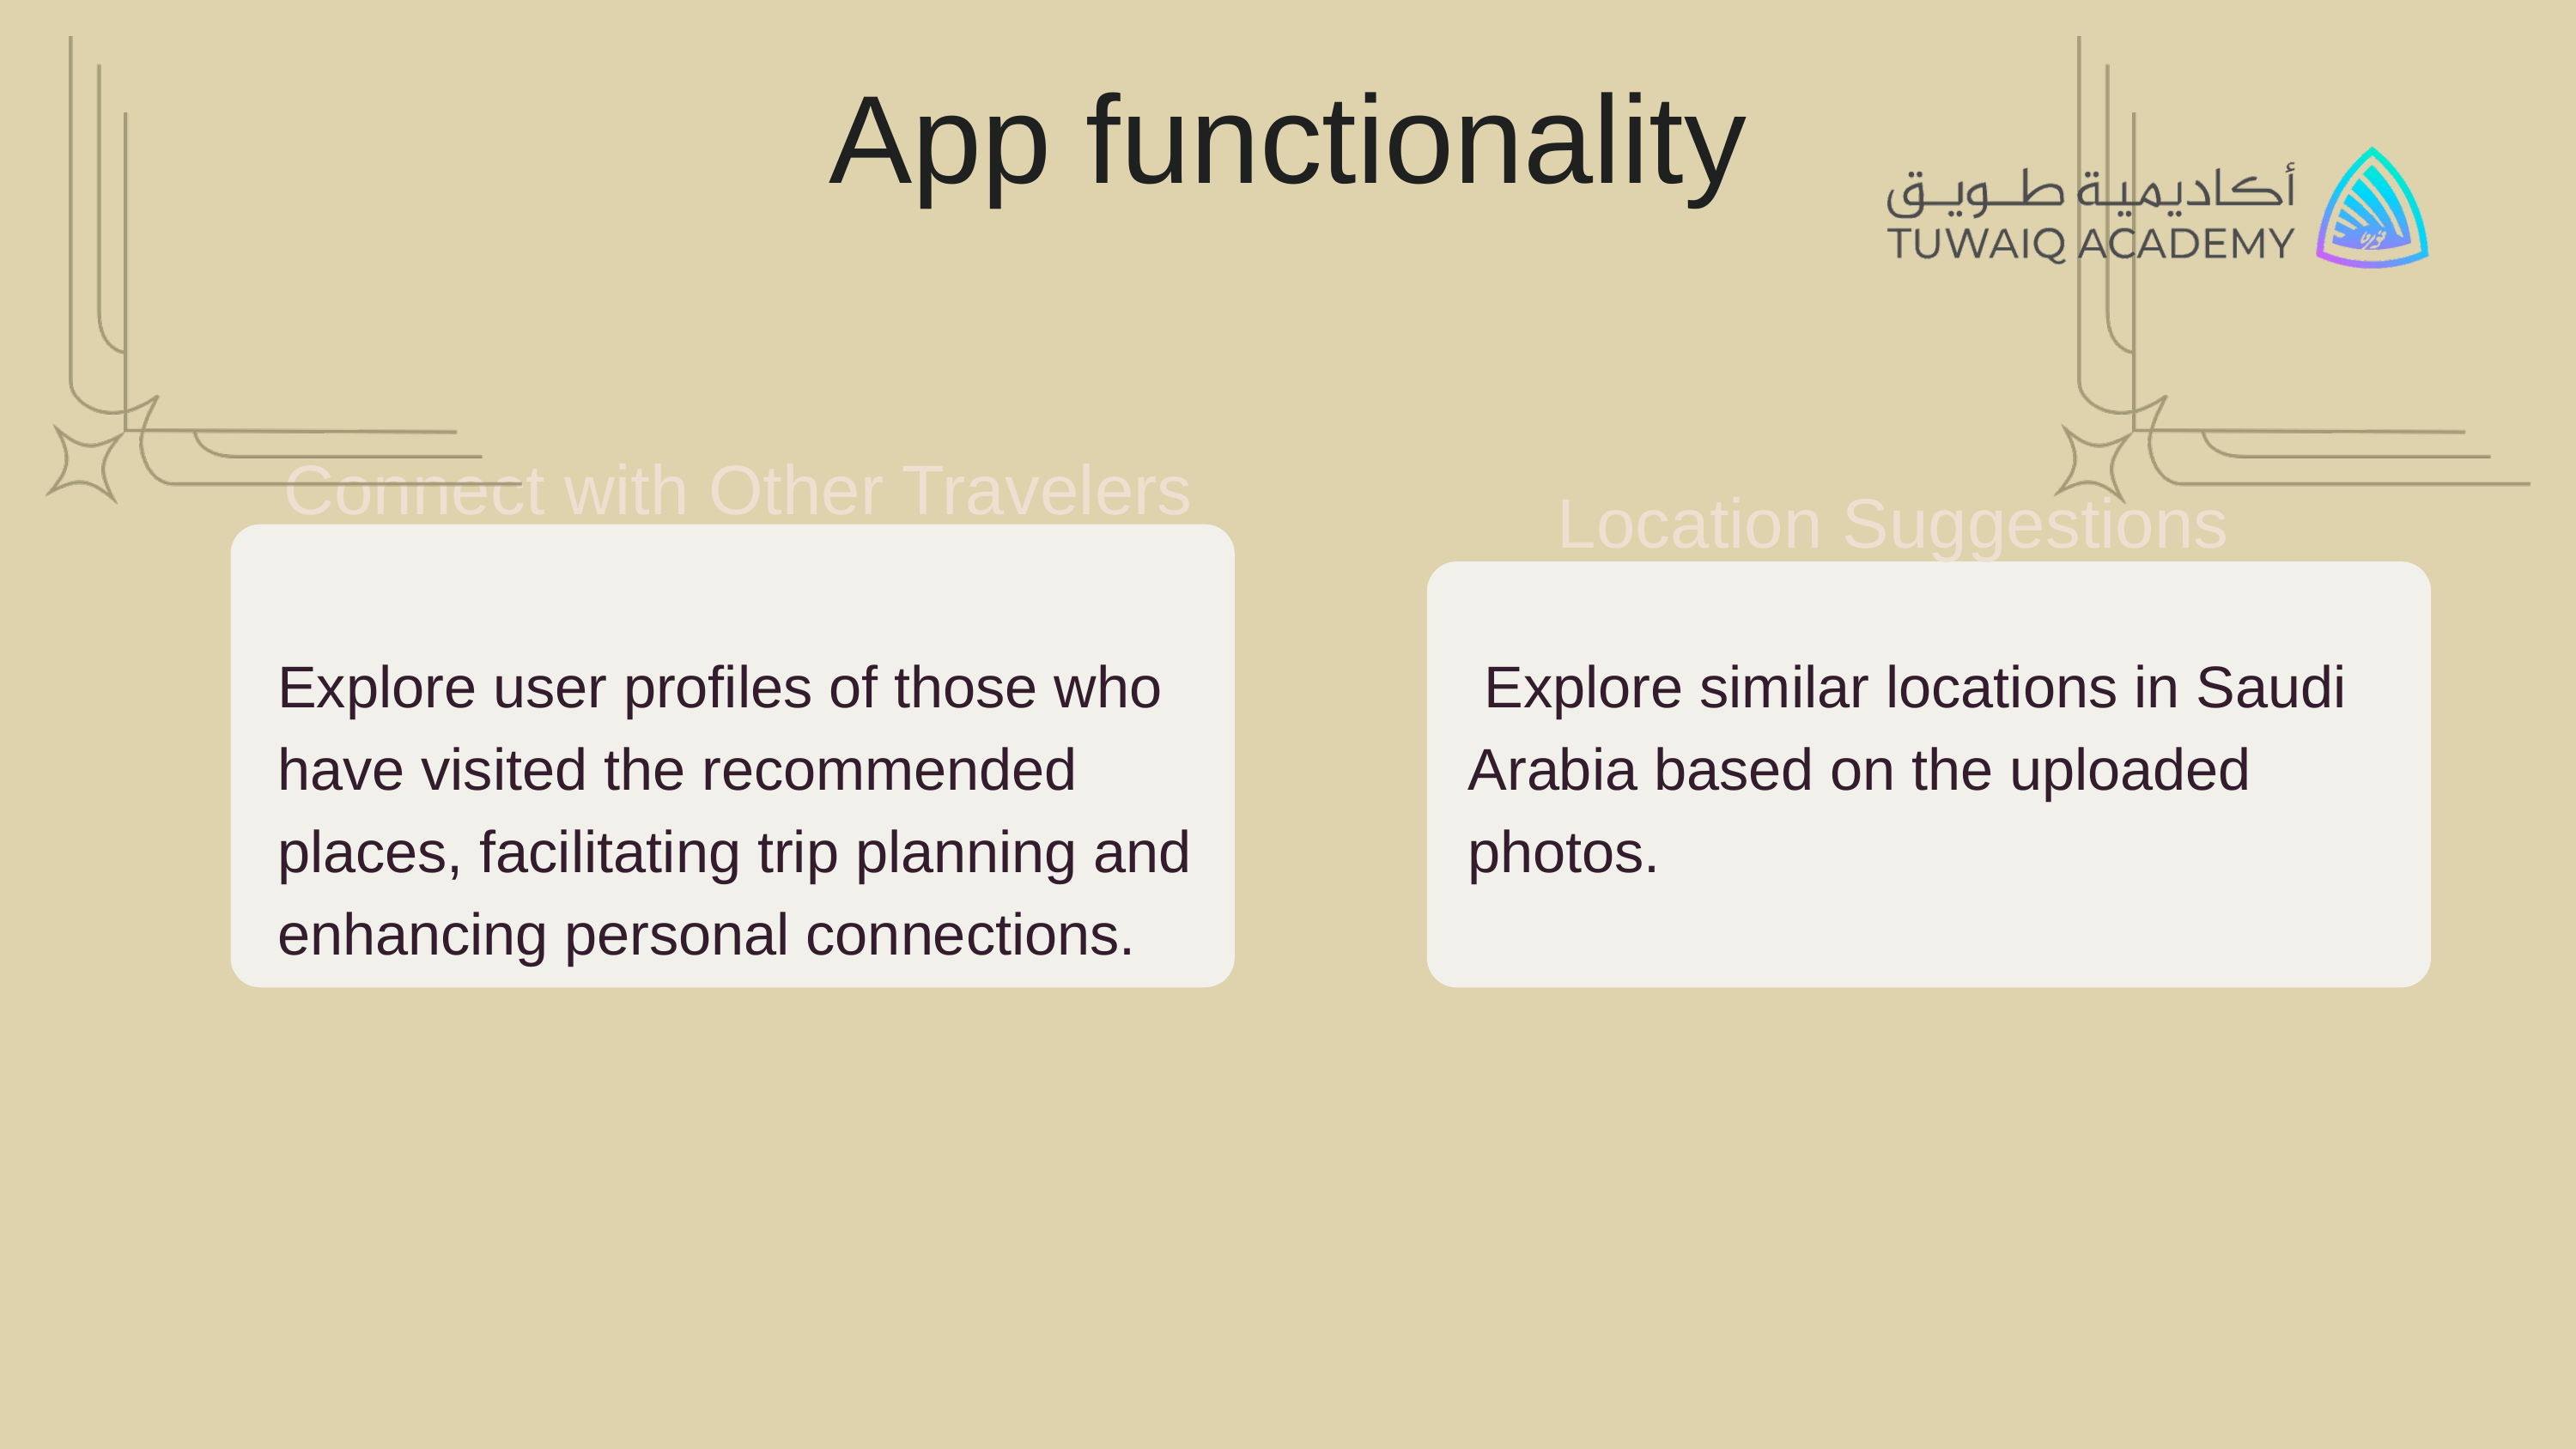

App functionality

Connect with Other Travelers
Location Suggestions

Explore user profiles of those who have visited the recommended places, facilitating trip planning and enhancing personal connections.
 Explore similar locations in Saudi Arabia based on the uploaded photos.